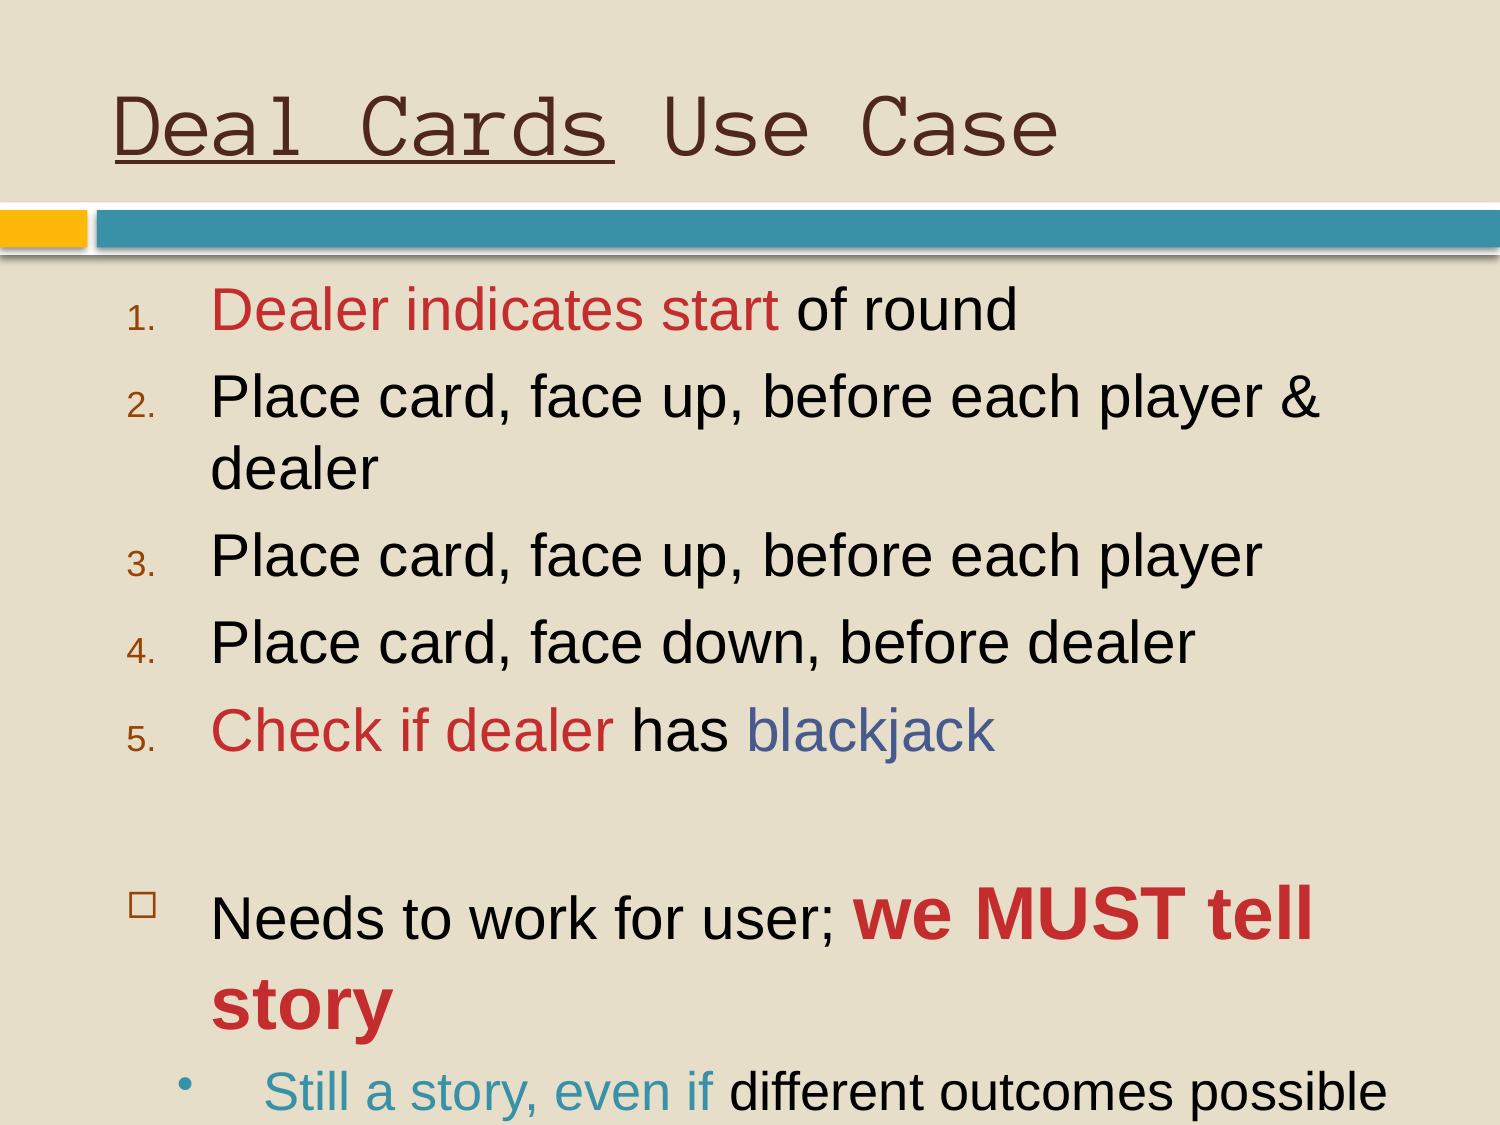

# Deal Cards Use Case
Dealer indicates start of round
Place card, face up, before each player & dealer
Place card, face up, before each player
Place card, face down, before dealer
Check if dealer has blackjack

Needs to work for user; we MUST tell story
Still a story, even if different outcomes possible